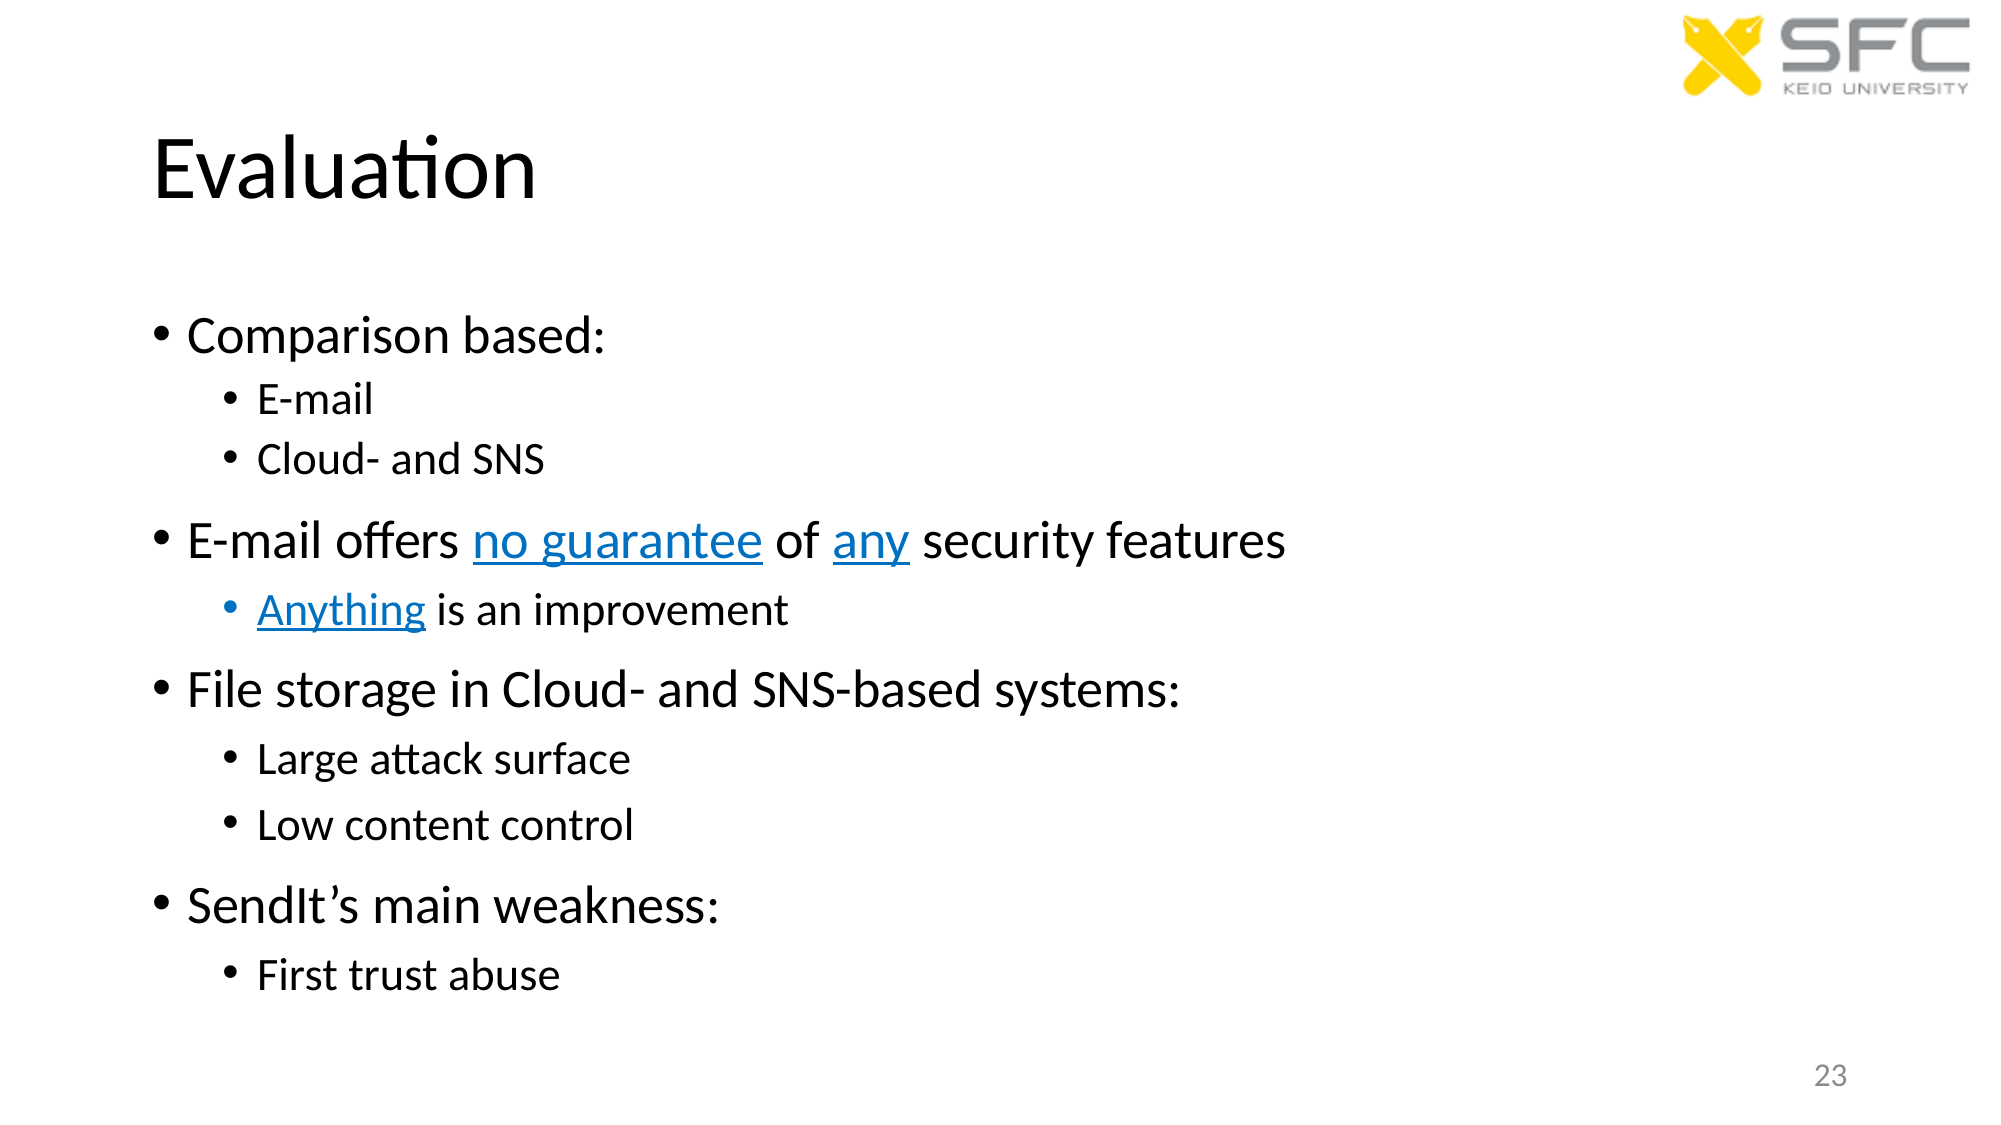

# Evaluation
Comparison based:
E-mail
Cloud- and SNS
E-mail offers no guarantee of any security features
Anything is an improvement
File storage in Cloud- and SNS-based systems:
Large attack surface
Low content control
SendIt’s main weakness:
First trust abuse

23